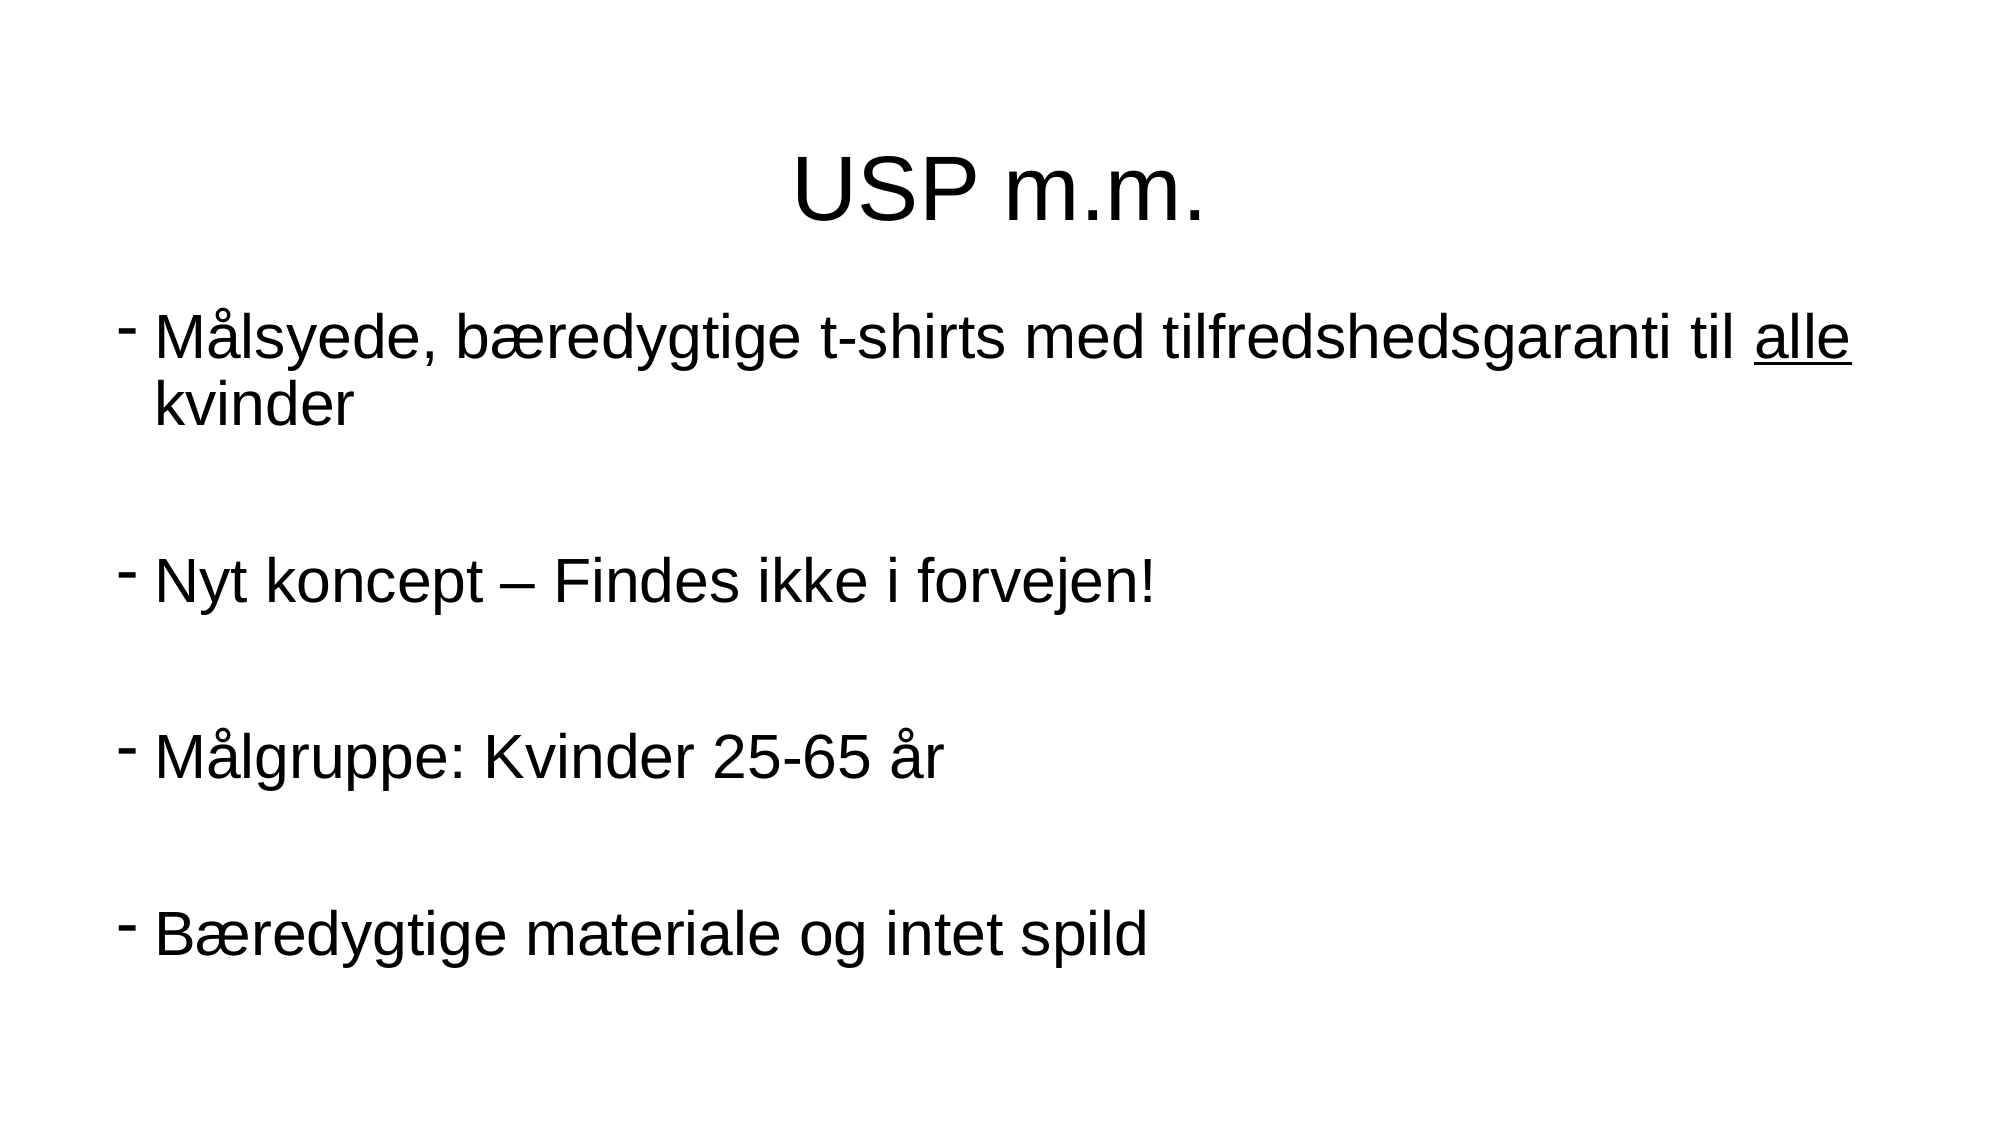

# USP m.m.
Målsyede, bæredygtige t-shirts med tilfredshedsgaranti til alle kvinder

Nyt koncept – Findes ikke i forvejen!

Målgruppe: Kvinder 25-65 år

Bæredygtige materiale og intet spild